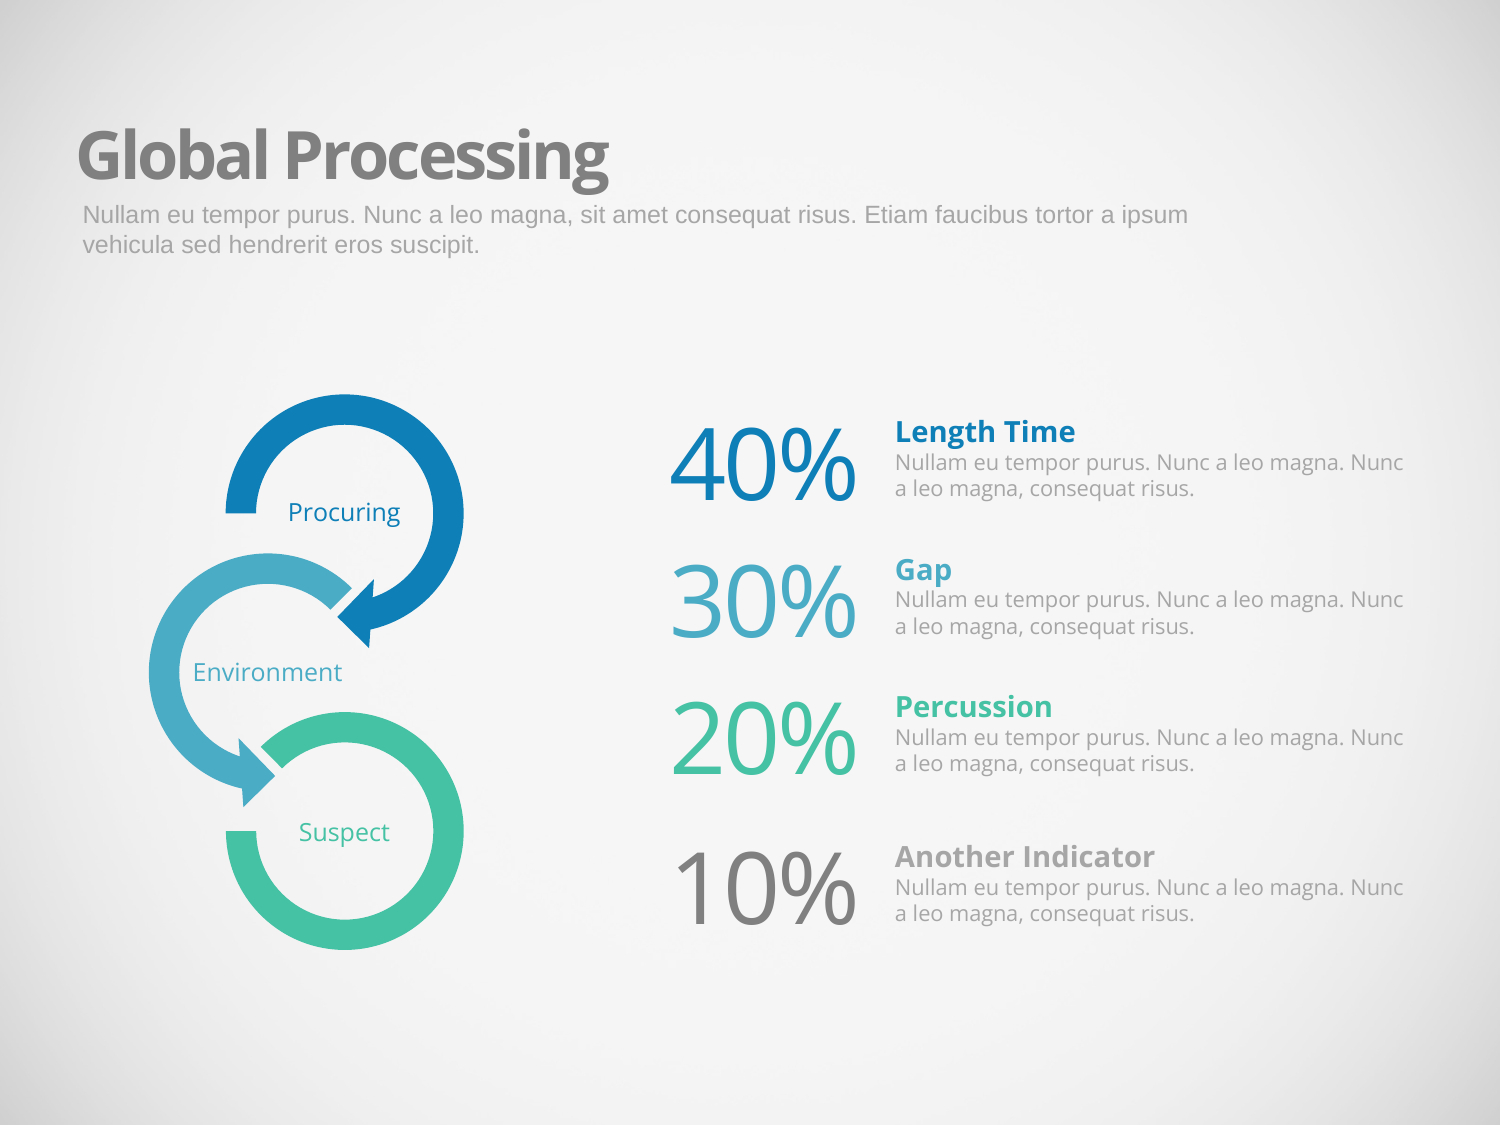

Global Processing
Nullam eu tempor purus. Nunc a leo magna, sit amet consequat risus. Etiam faucibus tortor a ipsum vehicula sed hendrerit eros suscipit.
Procuring
Environment
Suspect
Length Time
Nullam eu tempor purus. Nunc a leo magna. Nunc a leo magna, consequat risus.
40%
Gap
Nullam eu tempor purus. Nunc a leo magna. Nunc a leo magna, consequat risus.
30%
Percussion
Nullam eu tempor purus. Nunc a leo magna. Nunc a leo magna, consequat risus.
20%
Another Indicator
Nullam eu tempor purus. Nunc a leo magna. Nunc a leo magna, consequat risus.
10%